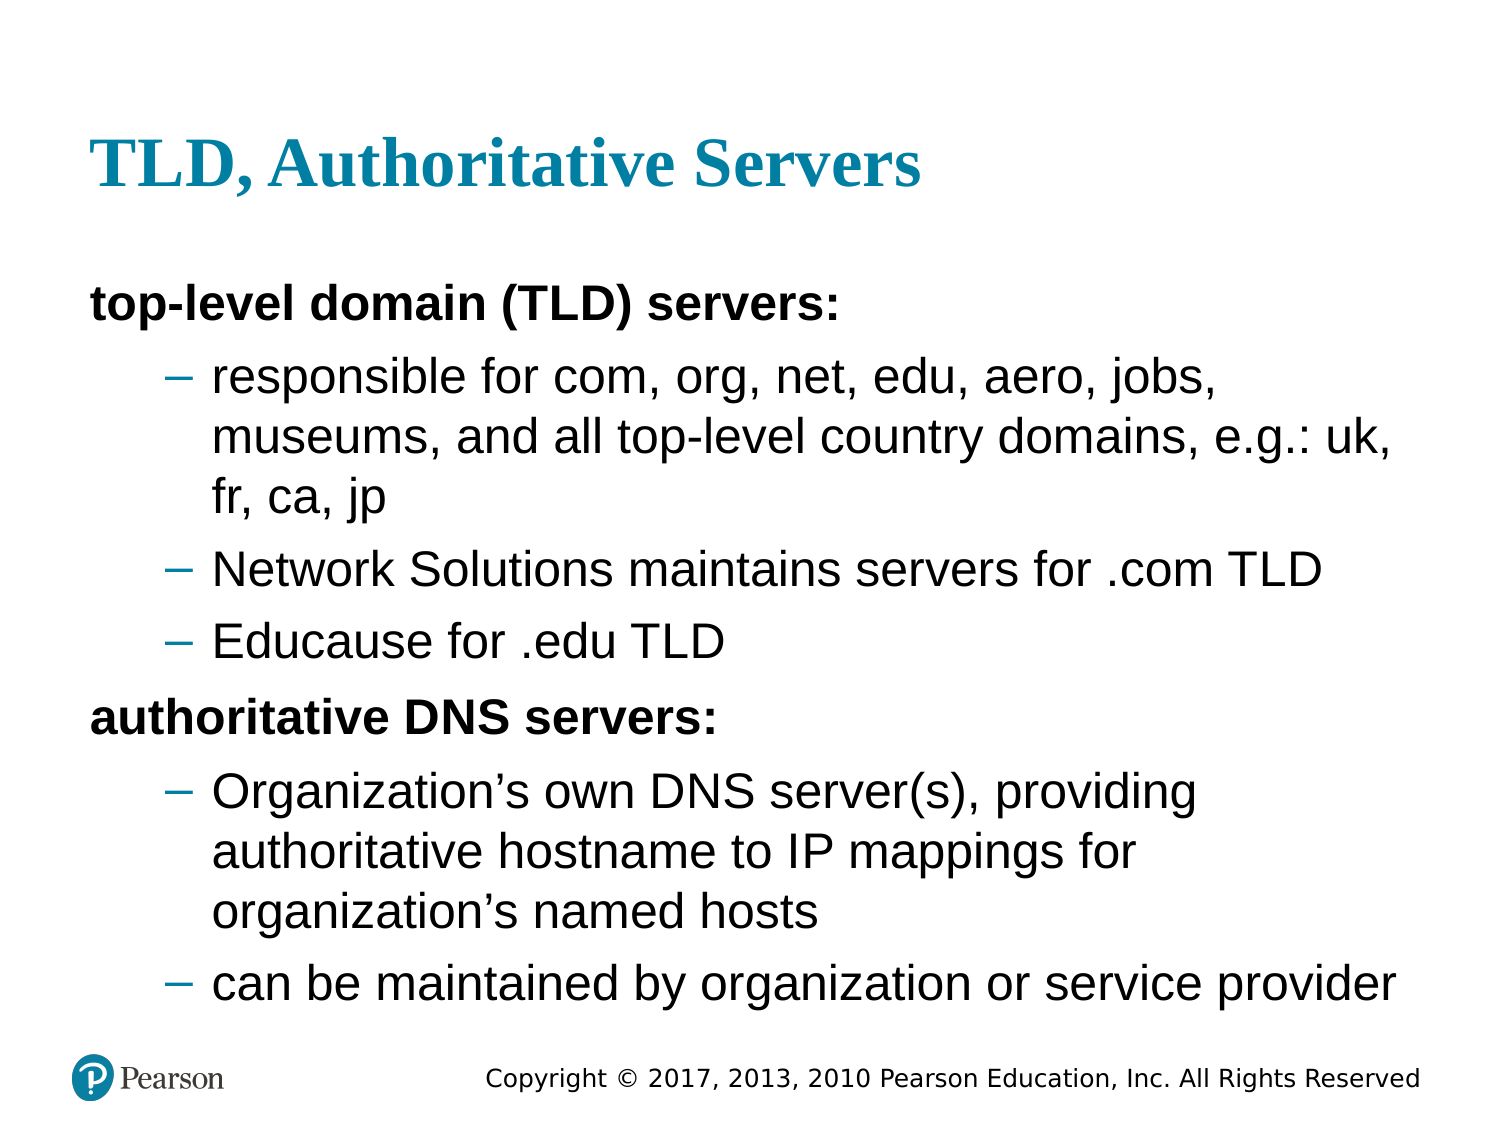

T L D, Authoritative Servers
top-level domain (T L D) servers:
responsible for com, org, net, edu, aero, jobs, museums, and all top-level country domains, e.g.: uk, fr, ca, jp
Network Solutions maintains servers for .com T L D
Educause for .edu T L D
authoritative D N S servers:
Organization’s own D N S server(s), providing authoritative hostname to I P mappings for organization’s named hosts
can be maintained by organization or service provider